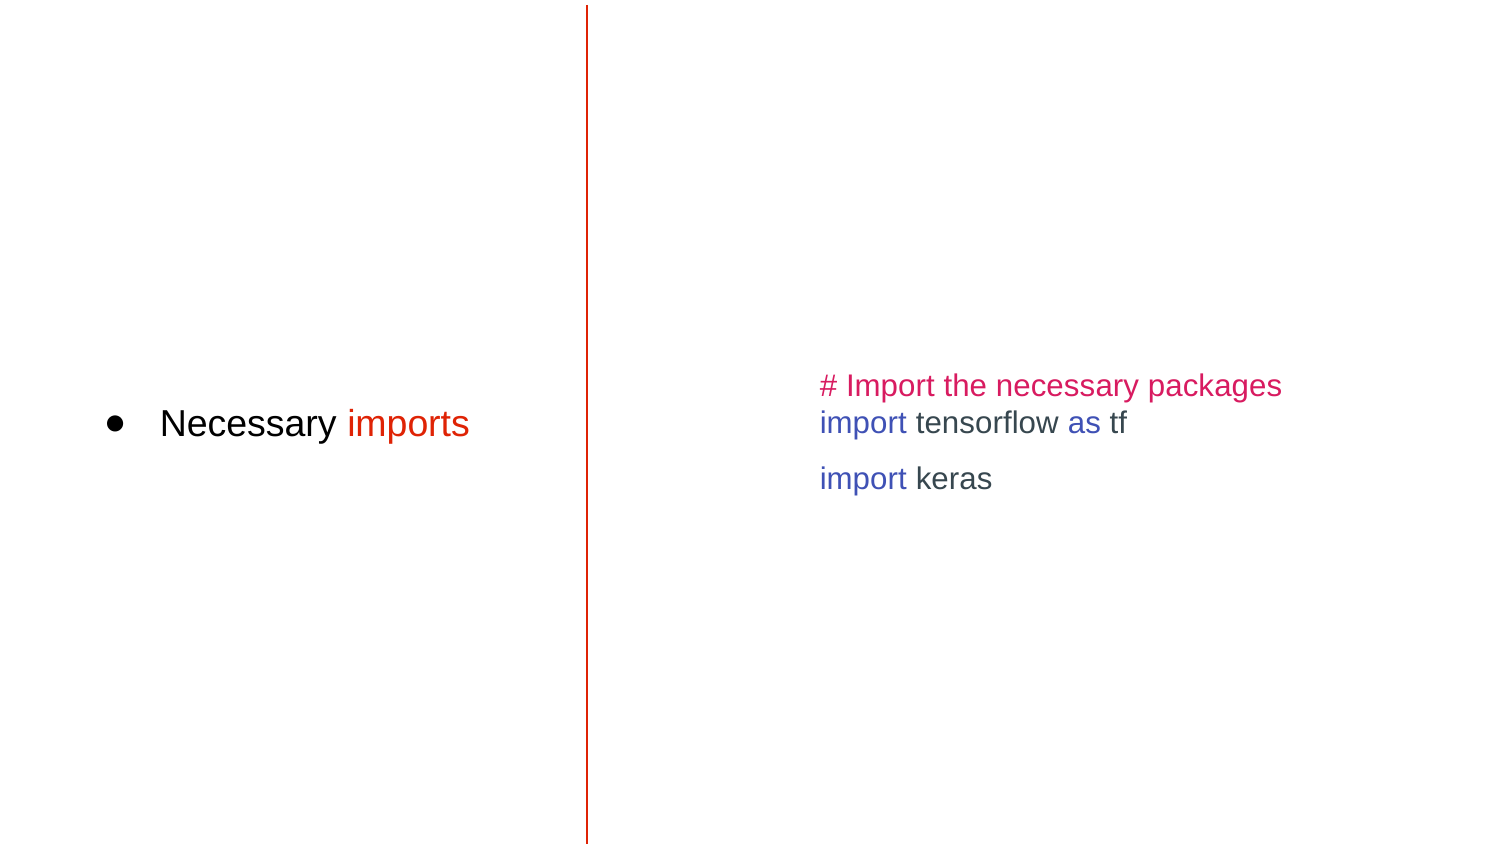

# Import the necessary packages
import tensorflow as tf
import keras
Necessary imports